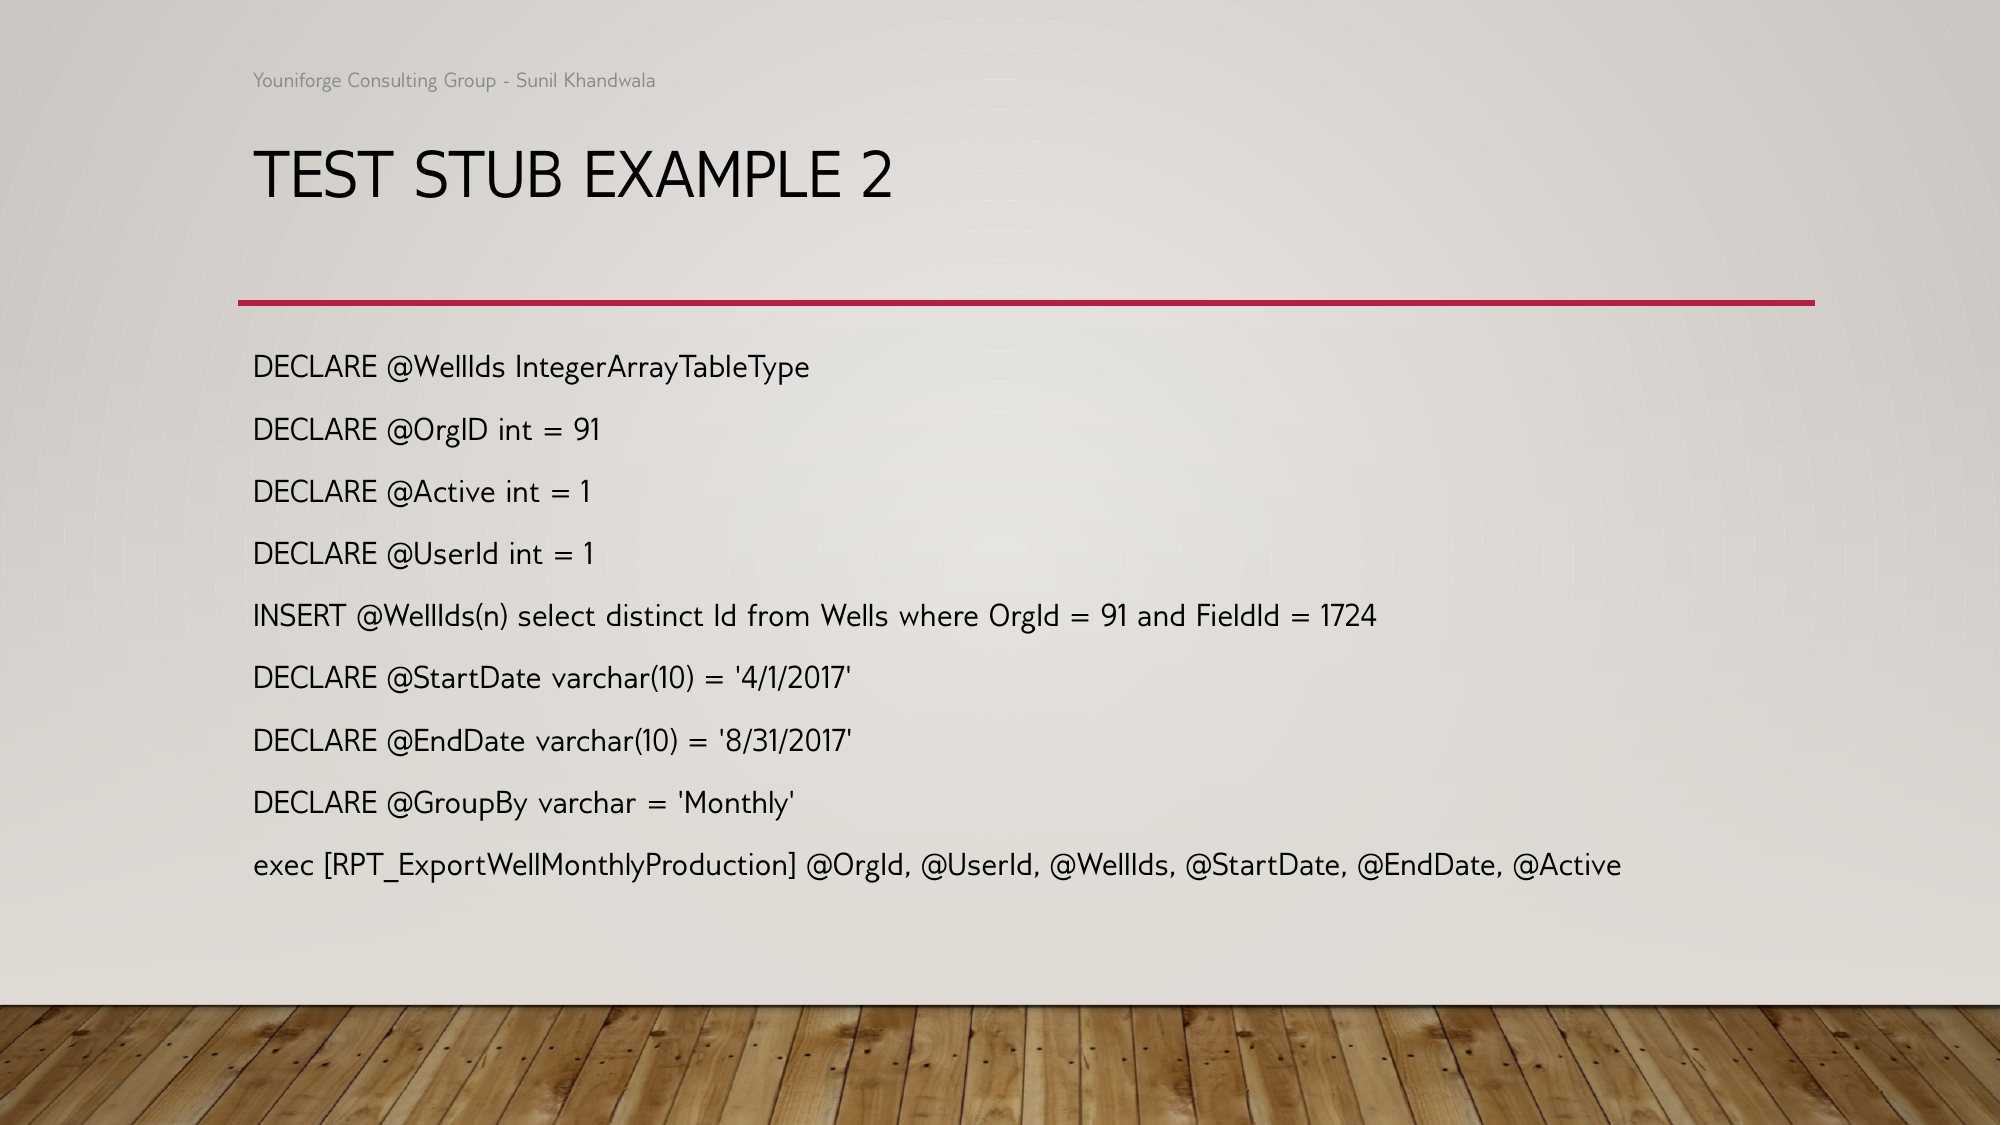

Youniforge Consulting Group - Sunil Khandwala
# Test stub example 2
DECLARE @WellIds IntegerArrayTableType
DECLARE @OrgID int = 91
DECLARE @Active int = 1
DECLARE @UserId int = 1
INSERT @WellIds(n) select distinct Id from Wells where OrgId = 91 and FieldId = 1724
DECLARE @StartDate varchar(10) = '4/1/2017'
DECLARE @EndDate varchar(10) = '8/31/2017'
DECLARE @GroupBy varchar = 'Monthly'
exec [RPT_ExportWellMonthlyProduction] @OrgId, @UserId, @WellIds, @StartDate, @EndDate, @Active